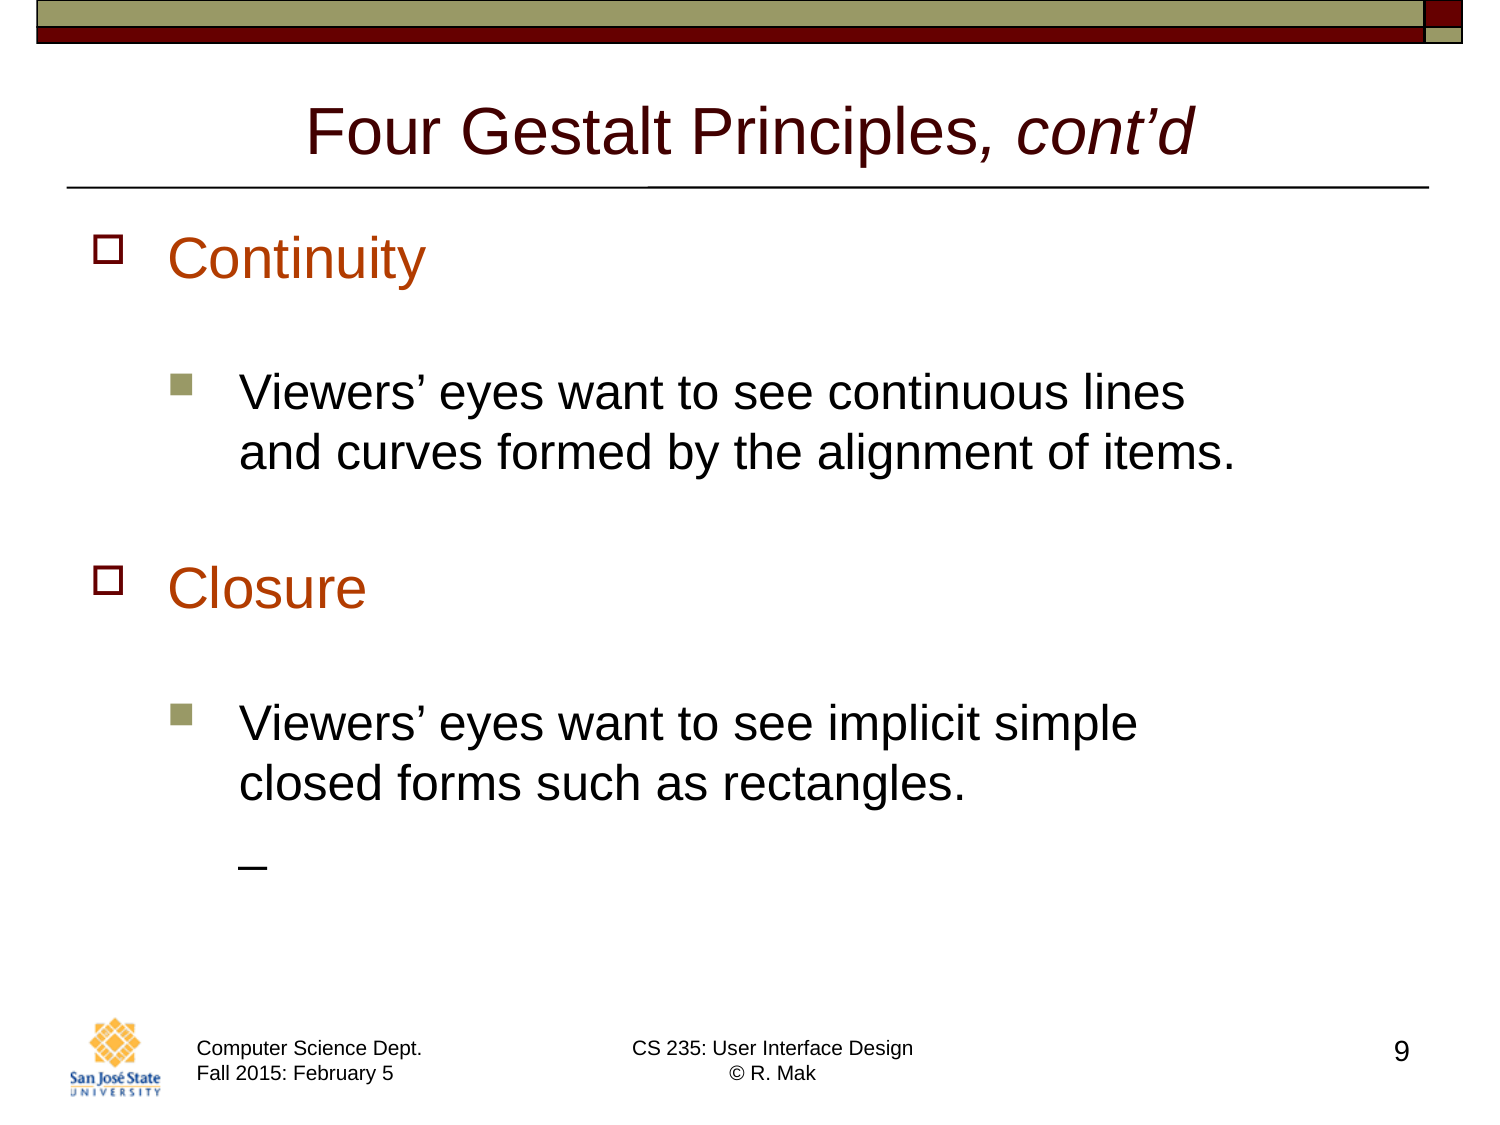

# Four Gestalt Principles, cont’d
Continuity

Viewers’ eyes want to see continuous lines
and curves formed by the alignment of items.

Closure

Viewers’ eyes want to see implicit simple
closed forms such as rectangles.
_
9